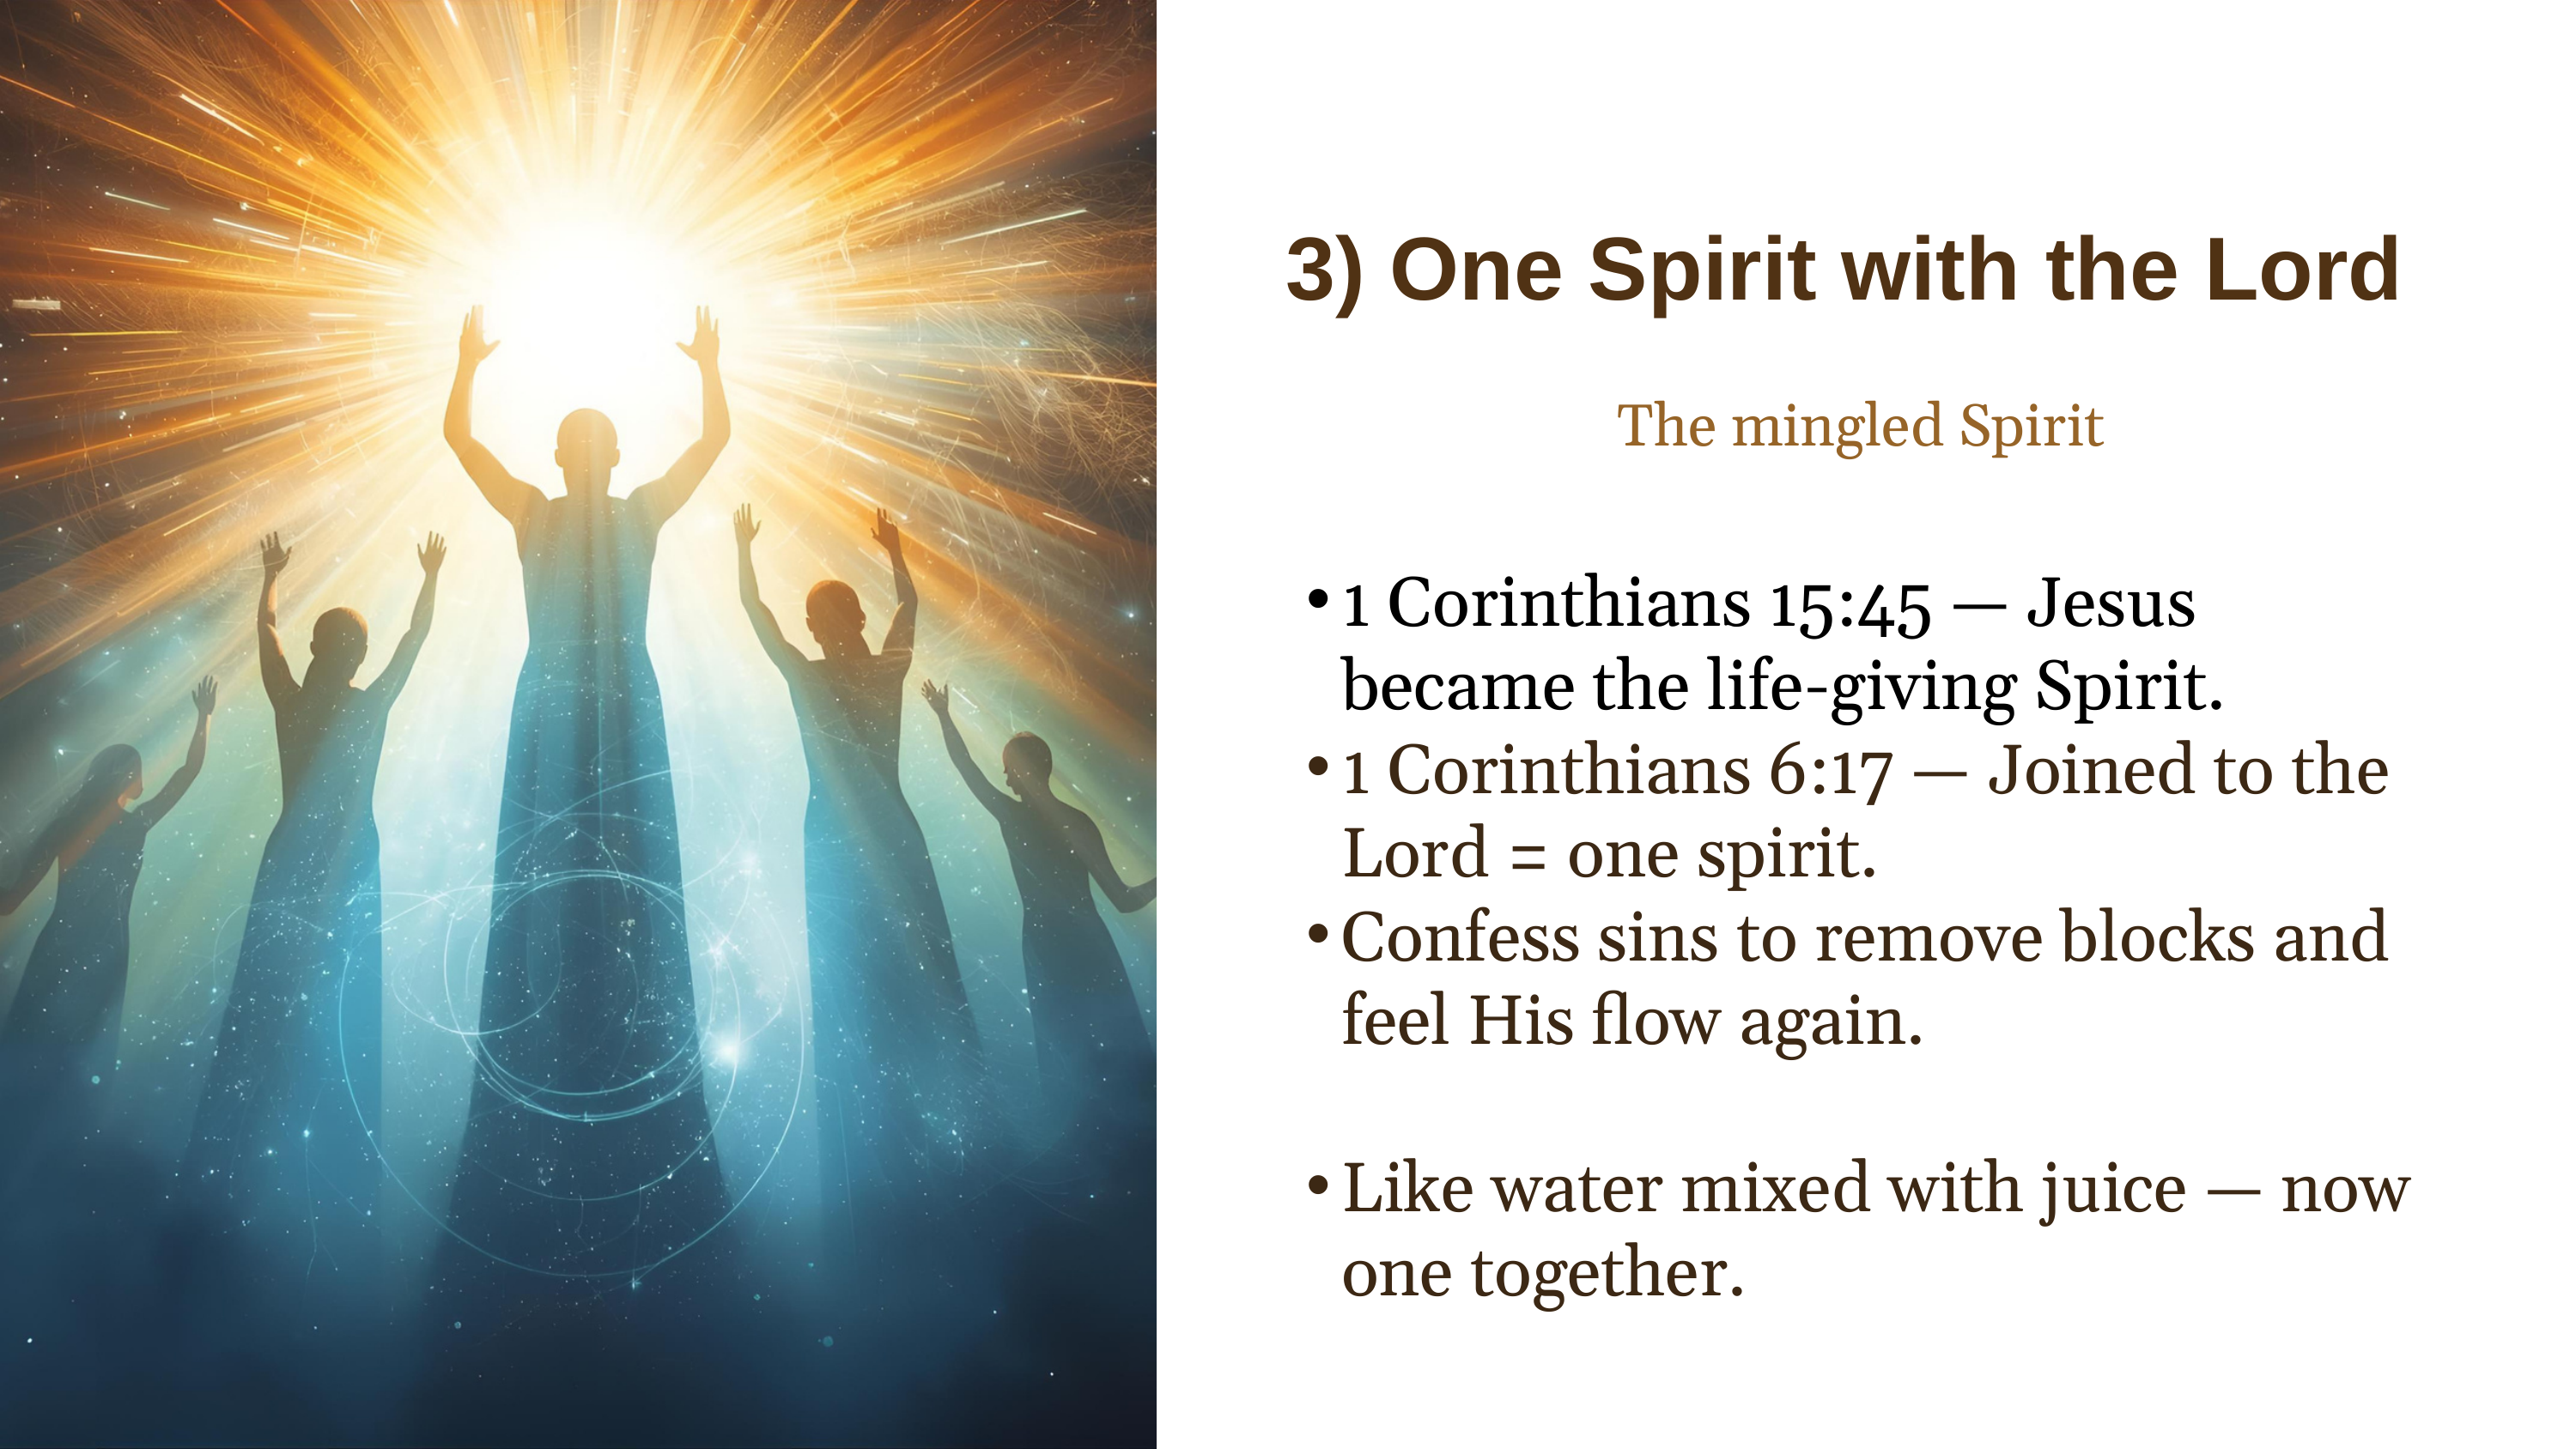

3) One Spirit with the Lord

The mingled Spirit

1 Corinthians 15:45 — Jesus became the life-giving Spirit.
1 Corinthians 6:17 — Joined to the Lord = one spirit.
Confess sins to remove blocks and feel His flow again.

Like water mixed with juice — now one together.